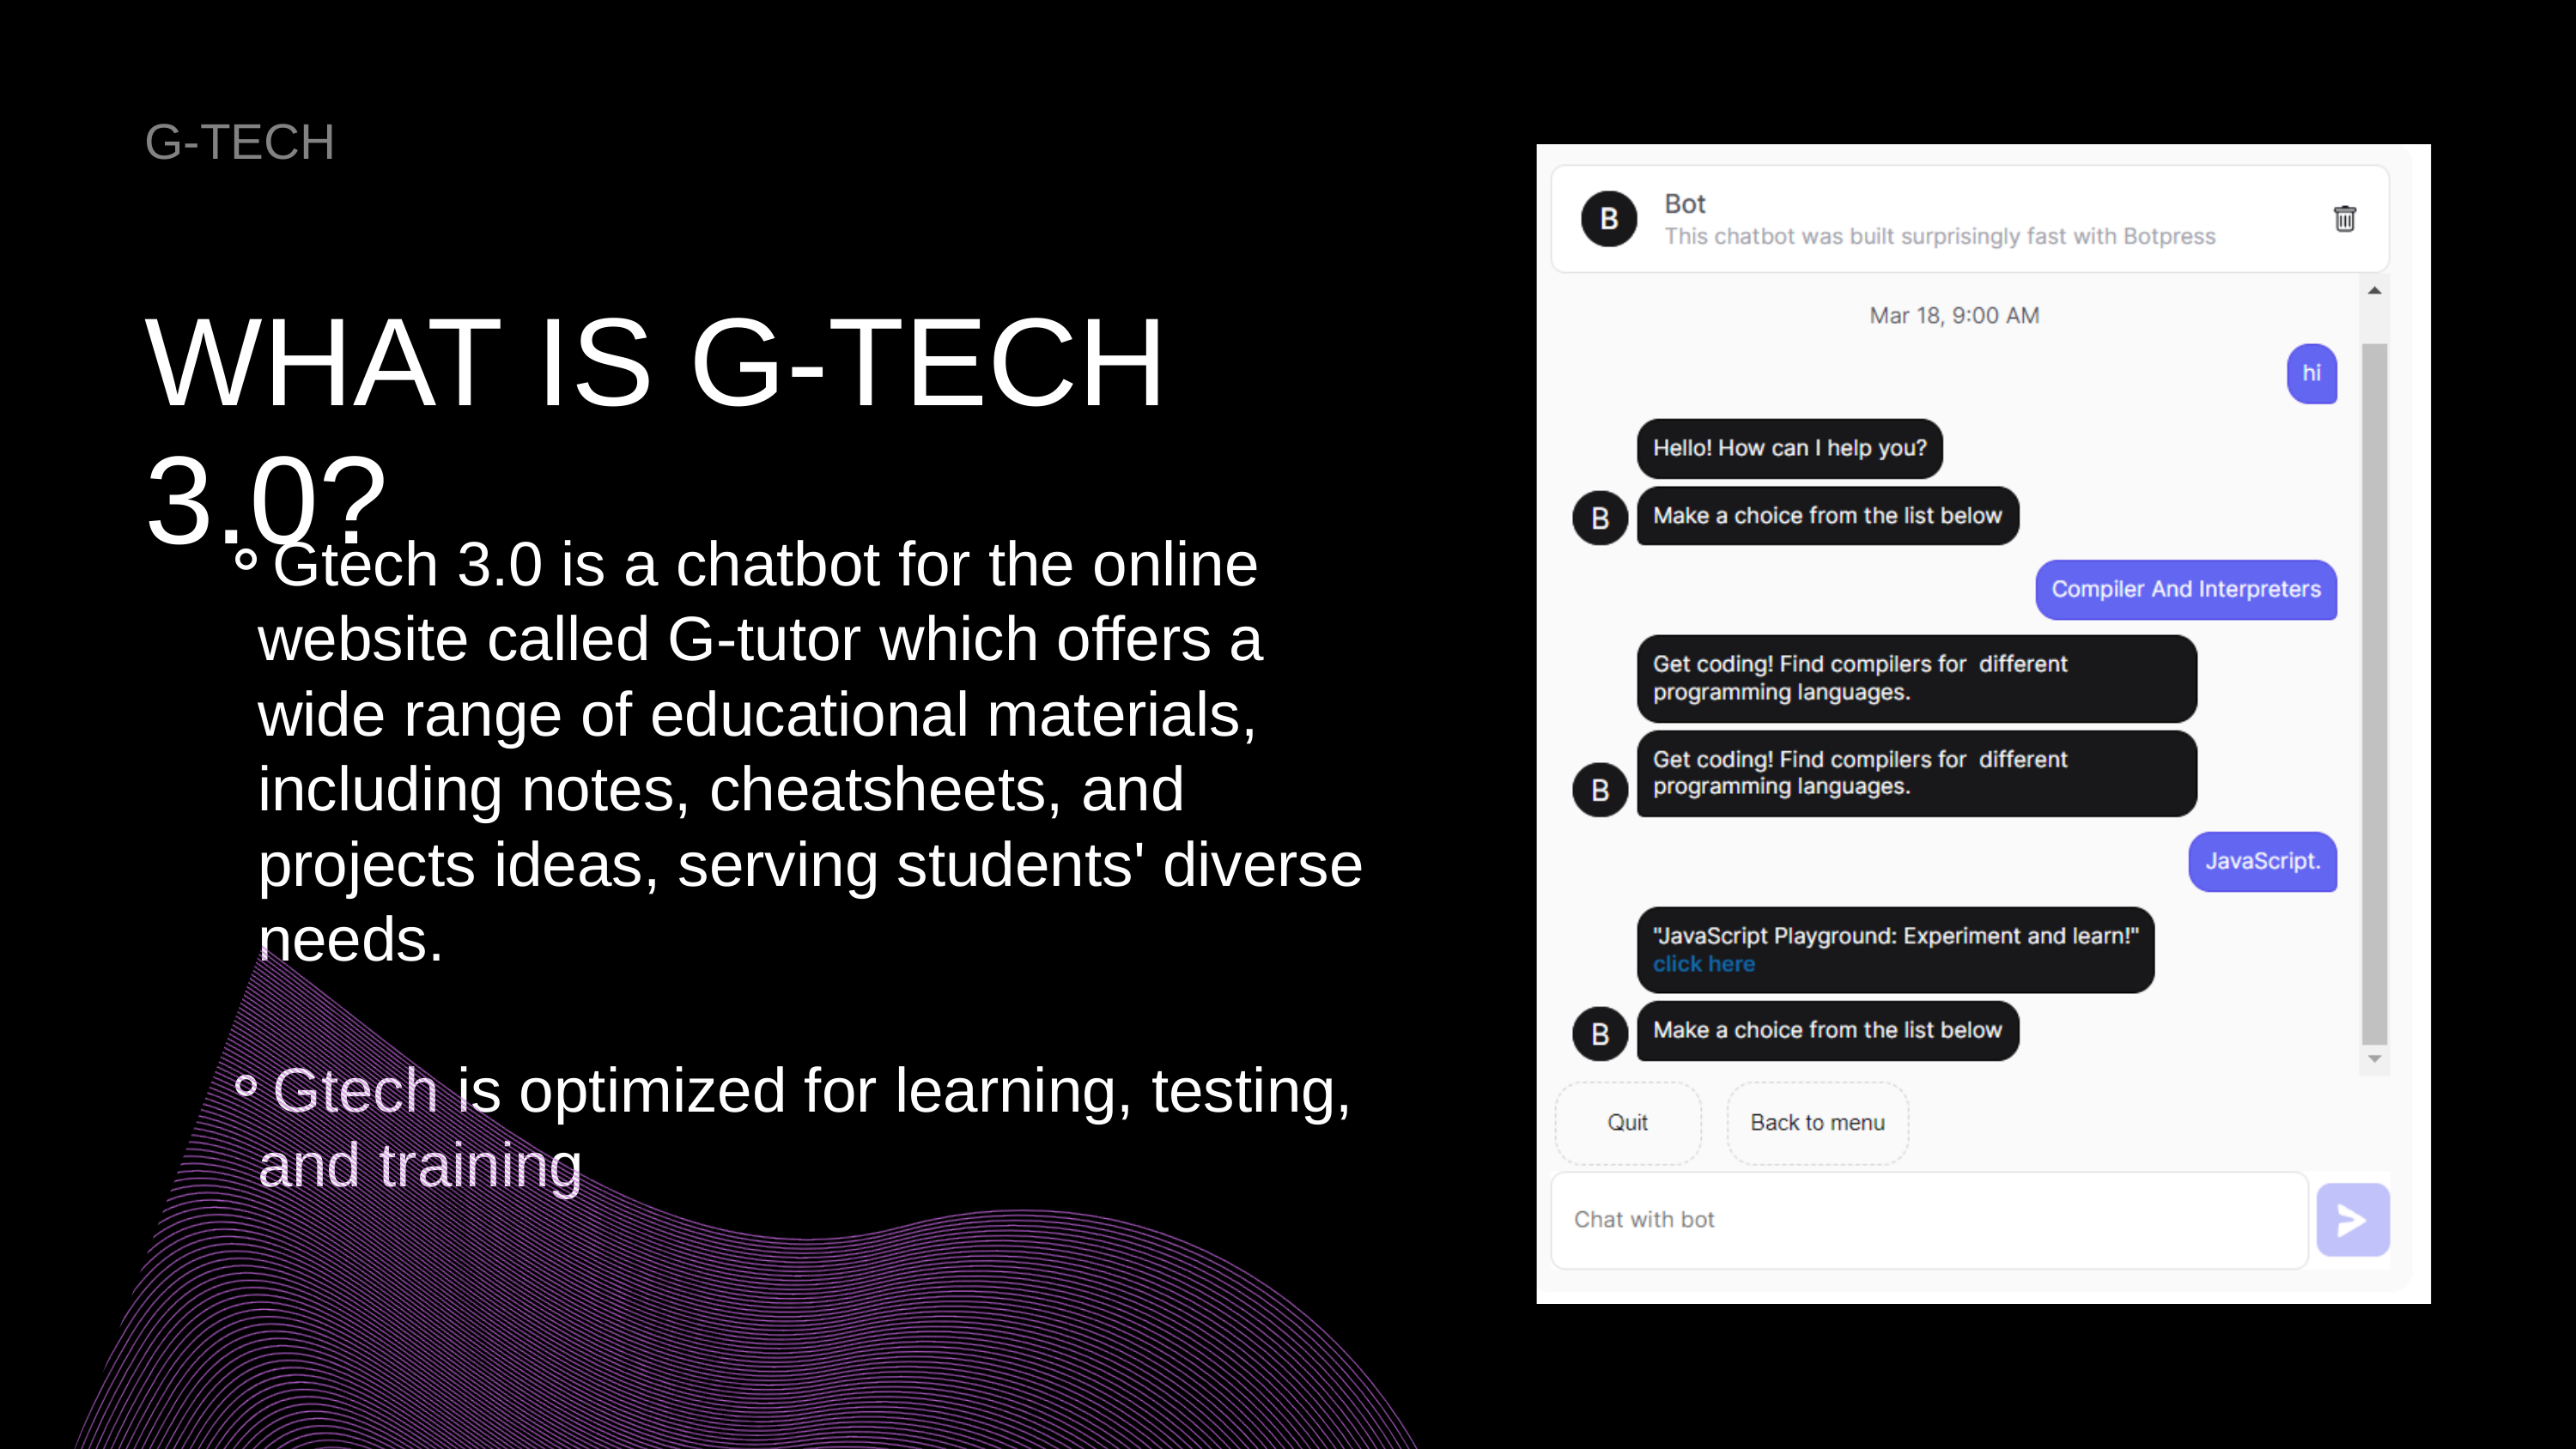

G-TECH

WHAT IS G-TECH 3.0?

Gtech 3.0 is a chatbot for the online website called G-tutor which offers a wide range of educational materials, including notes, cheatsheets, and projects ideas, serving students' diverse needs.

Gtech is optimized for learning, testing, and training